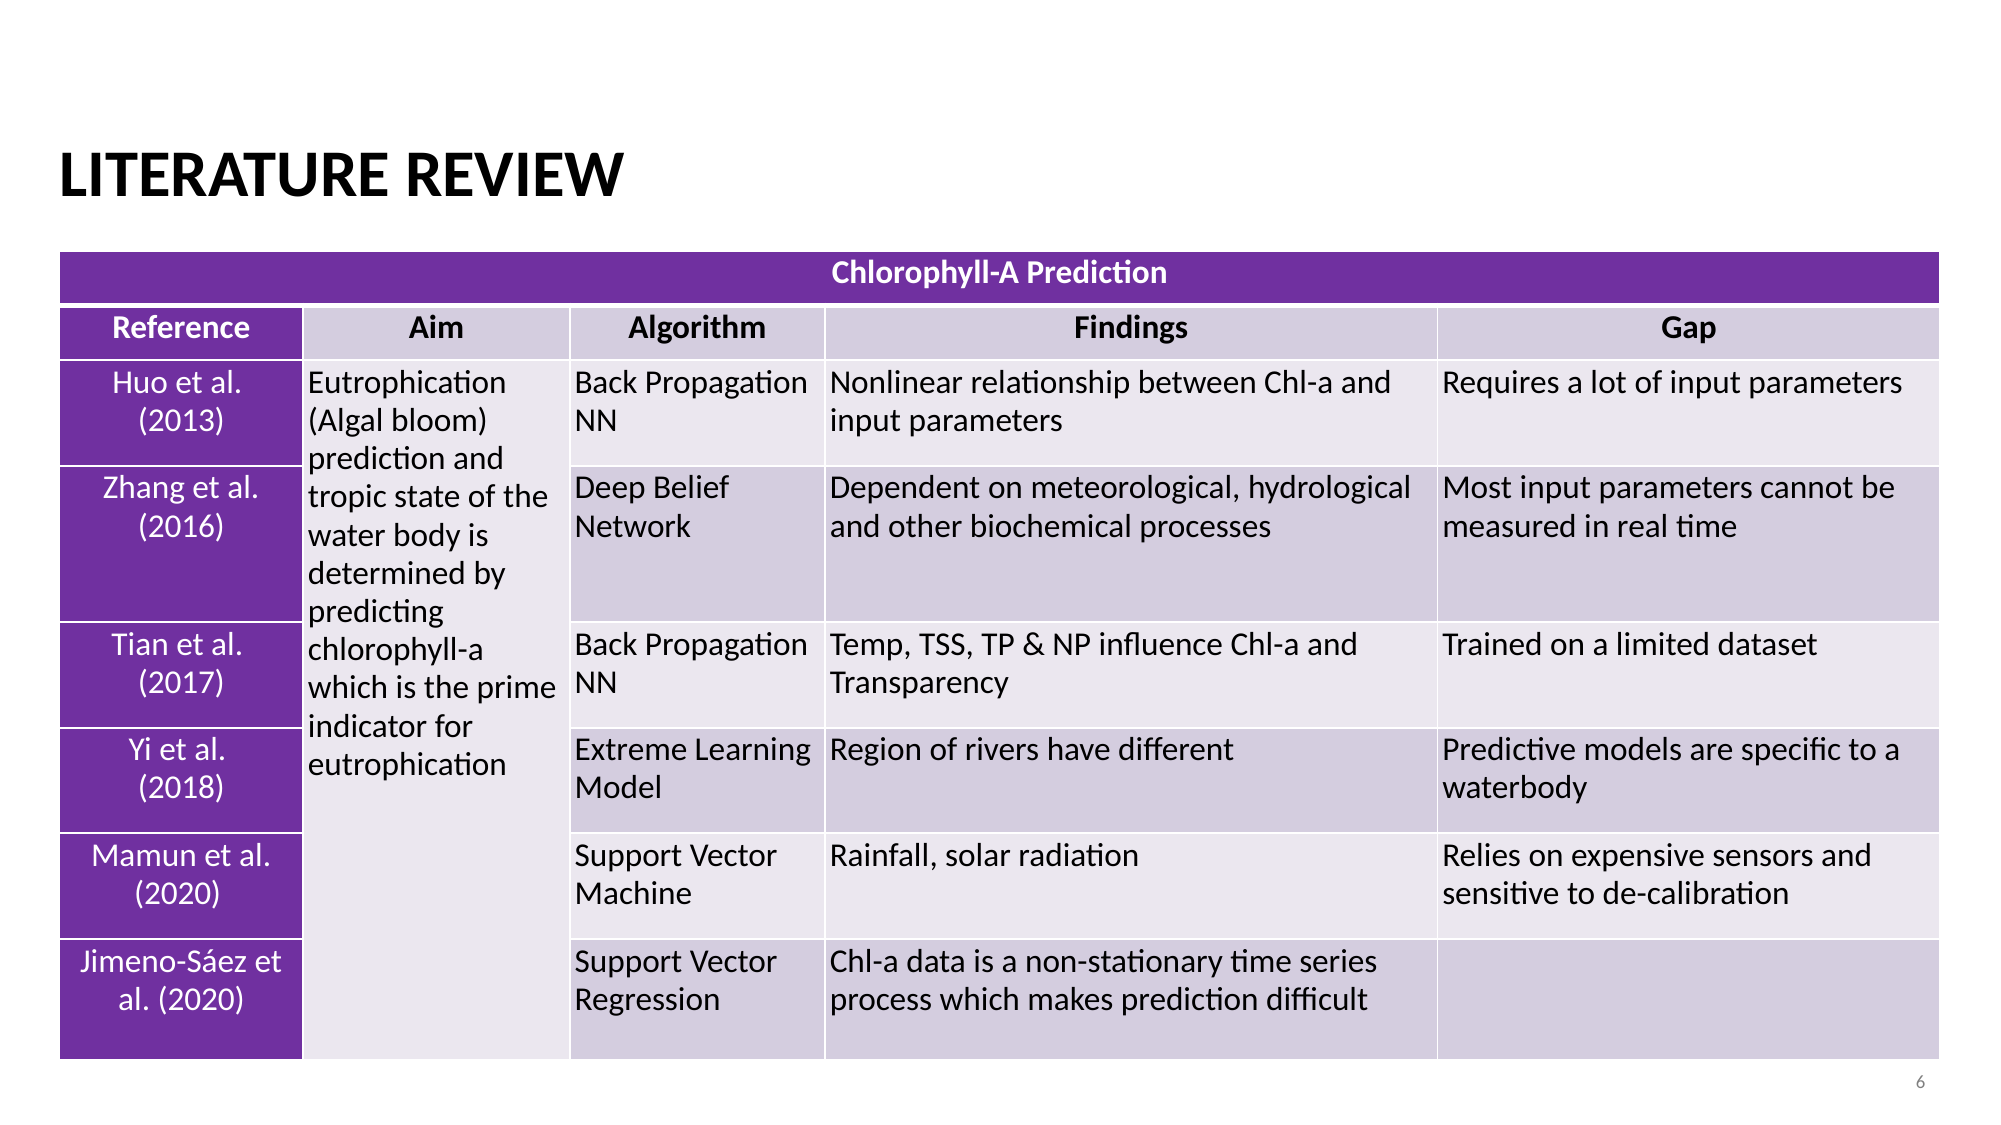

# Literature Review
| Chlorophyll-A Prediction |  |  |  |  |
| --- | --- | --- | --- | --- |
| Reference | Aim | Algorithm | Findings | Gap |
| Huo et al. (2013) | Eutrophication (Algal bloom) prediction and tropic state of the water body is determined by predicting chlorophyll-a which is the prime indicator for eutrophication | Back Propagation NN | Nonlinear relationship between Chl-a and input parameters | Requires a lot of input parameters |
| Zhang et al. (2016) |  | Deep Belief Network | Dependent on meteorological, hydrological and other biochemical processes | Most input parameters cannot be measured in real time |
| Tian et al. (2017) |  | Back Propagation NN | Temp, TSS, TP & NP influence Chl-a and Transparency | Trained on a limited dataset |
| Yi et al. (2018) |  | Extreme Learning Model | Region of rivers have different | Predictive models are specific to a waterbody |
| Mamun et al. (2020) |  | Support Vector Machine | Rainfall, solar radiation | Relies on expensive sensors and sensitive to de-calibration |
| Jimeno-Sáez et al. (2020) |  | Support Vector Regression | Chl-a data is a non-stationary time series process which makes prediction difficult |  |
6